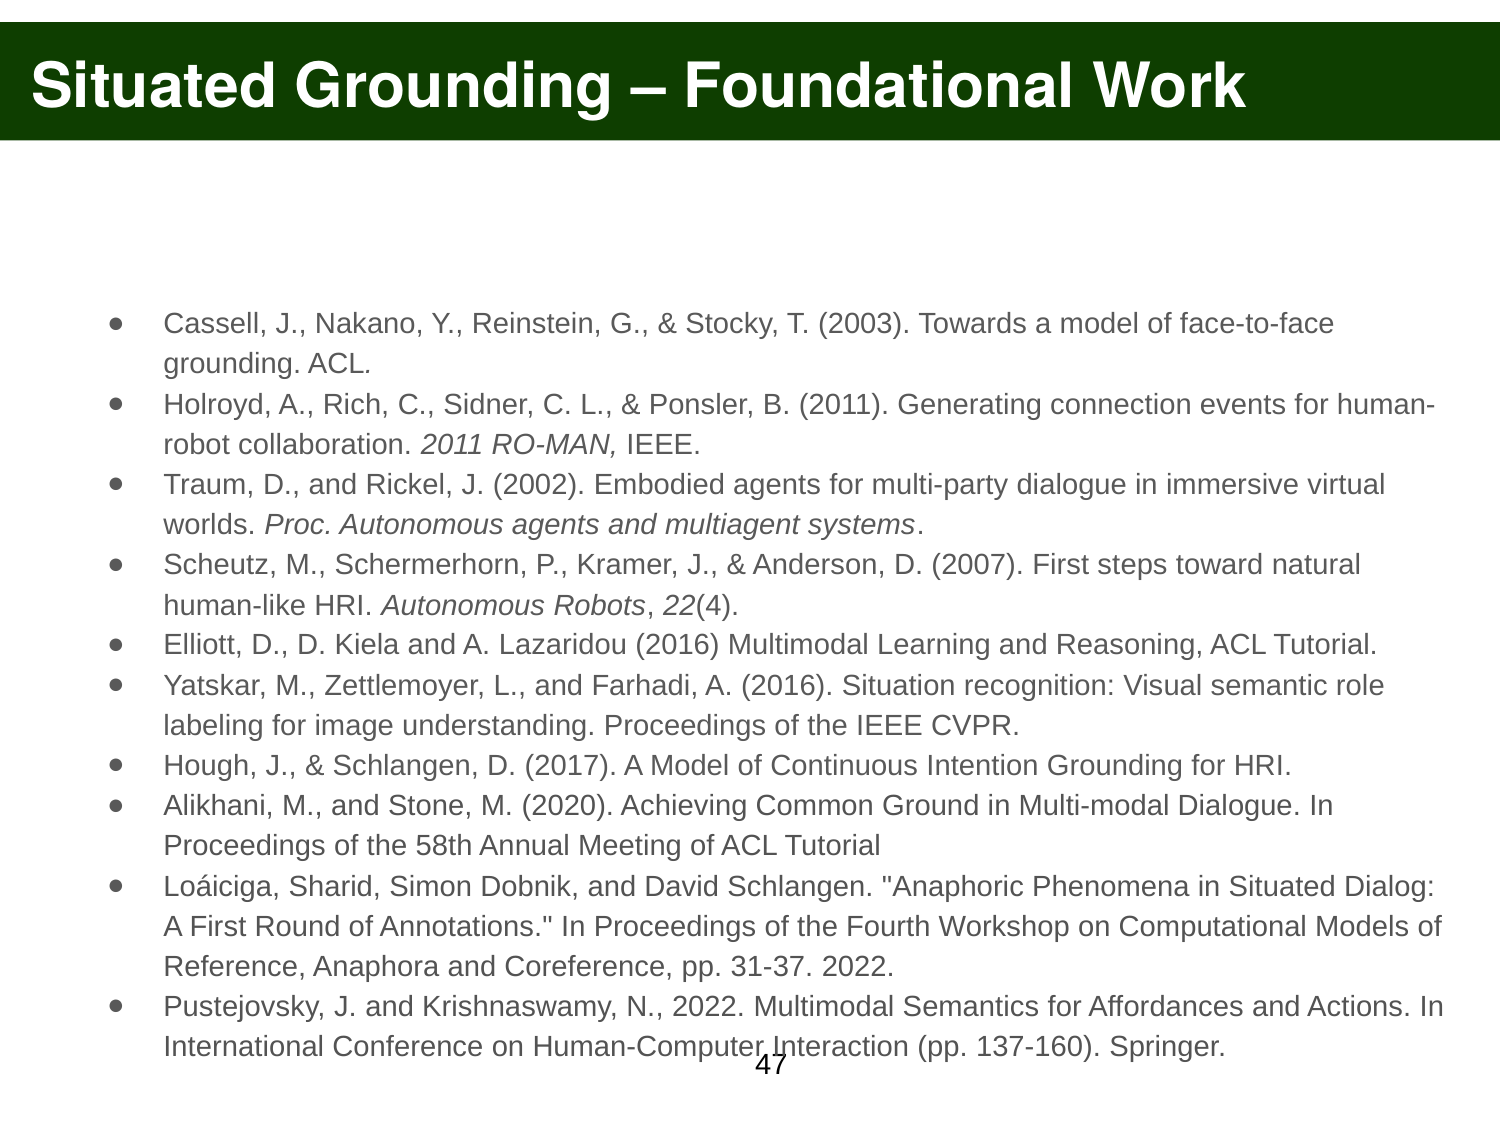

Situated Grounding – Foundational Work
Cassell, J., Nakano, Y., Reinstein, G., & Stocky, T. (2003). Towards a model of face-to-face grounding. ACL.
Holroyd, A., Rich, C., Sidner, C. L., & Ponsler, B. (2011). Generating connection events for human-robot collaboration. 2011 RO-MAN, IEEE.
Traum, D., and Rickel, J. (2002). Embodied agents for multi-party dialogue in immersive virtual worlds. Proc. Autonomous agents and multiagent systems.
Scheutz, M., Schermerhorn, P., Kramer, J., & Anderson, D. (2007). First steps toward natural human-like HRI. Autonomous Robots, 22(4).
Elliott, D., D. Kiela and A. Lazaridou (2016) Multimodal Learning and Reasoning, ACL Tutorial.
Yatskar, M., Zettlemoyer, L., and Farhadi, A. (2016). Situation recognition: Visual semantic role labeling for image understanding. Proceedings of the IEEE CVPR.
Hough, J., & Schlangen, D. (2017). A Model of Continuous Intention Grounding for HRI.
Alikhani, M., and Stone, M. (2020). Achieving Common Ground in Multi-modal Dialogue. In Proceedings of the 58th Annual Meeting of ACL Tutorial
Loáiciga, Sharid, Simon Dobnik, and David Schlangen. "Anaphoric Phenomena in Situated Dialog: A First Round of Annotations." In Proceedings of the Fourth Workshop on Computational Models of Reference, Anaphora and Coreference, pp. 31-37. 2022.
Pustejovsky, J. and Krishnaswamy, N., 2022. Multimodal Semantics for Affordances and Actions. In International Conference on Human-Computer Interaction (pp. 137-160). Springer.
47